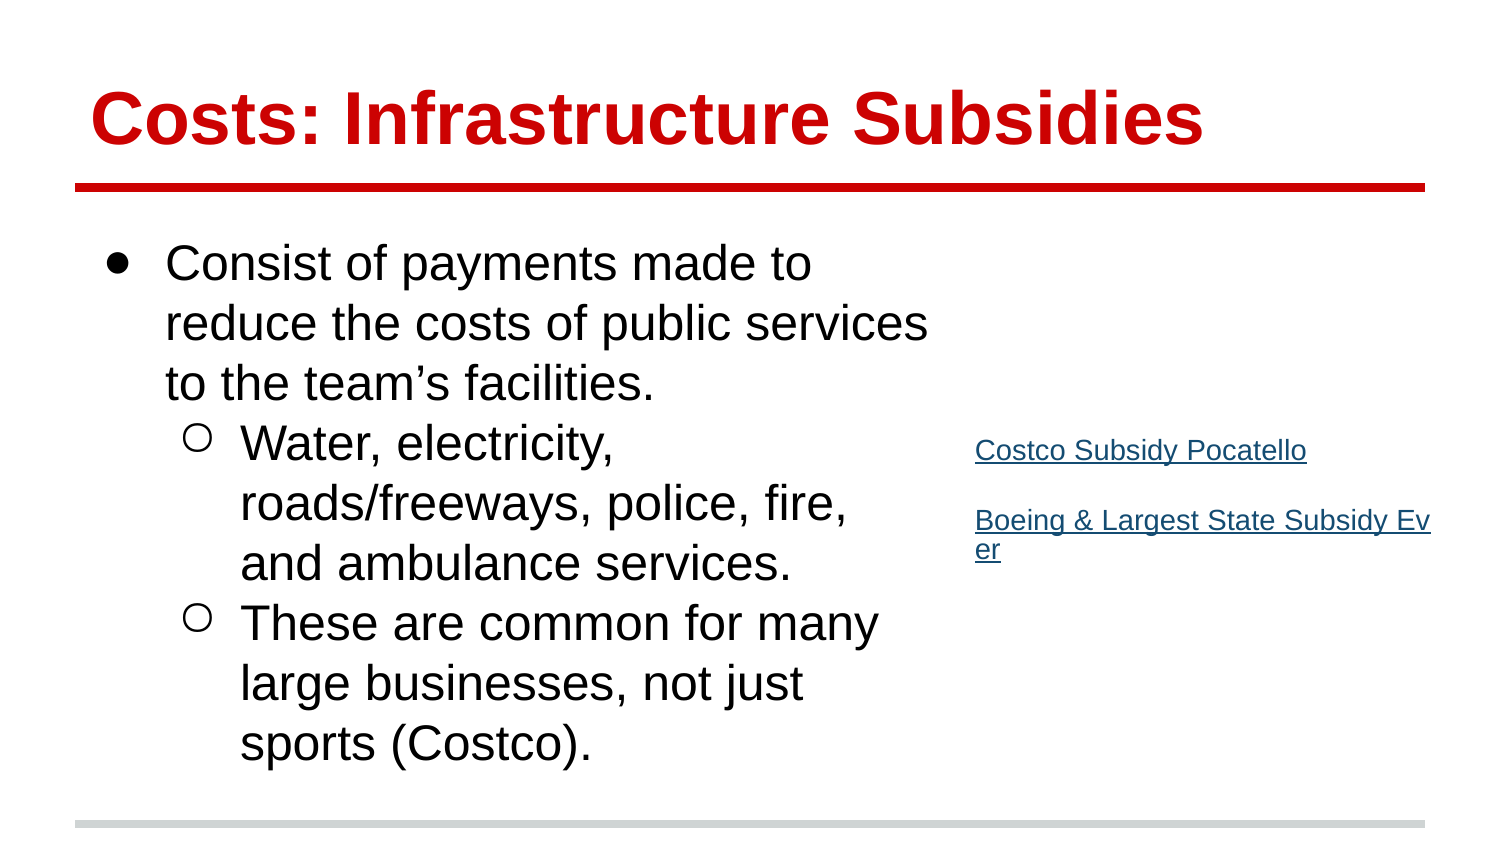

# Costs: Infrastructure Subsidies
Consist of payments made to reduce the costs of public services to the team’s facilities.
Water, electricity, roads/freeways, police, fire, and ambulance services.
These are common for many large businesses, not just sports (Costco).
Costco Subsidy Pocatello

Boeing & Largest State Subsidy Ever